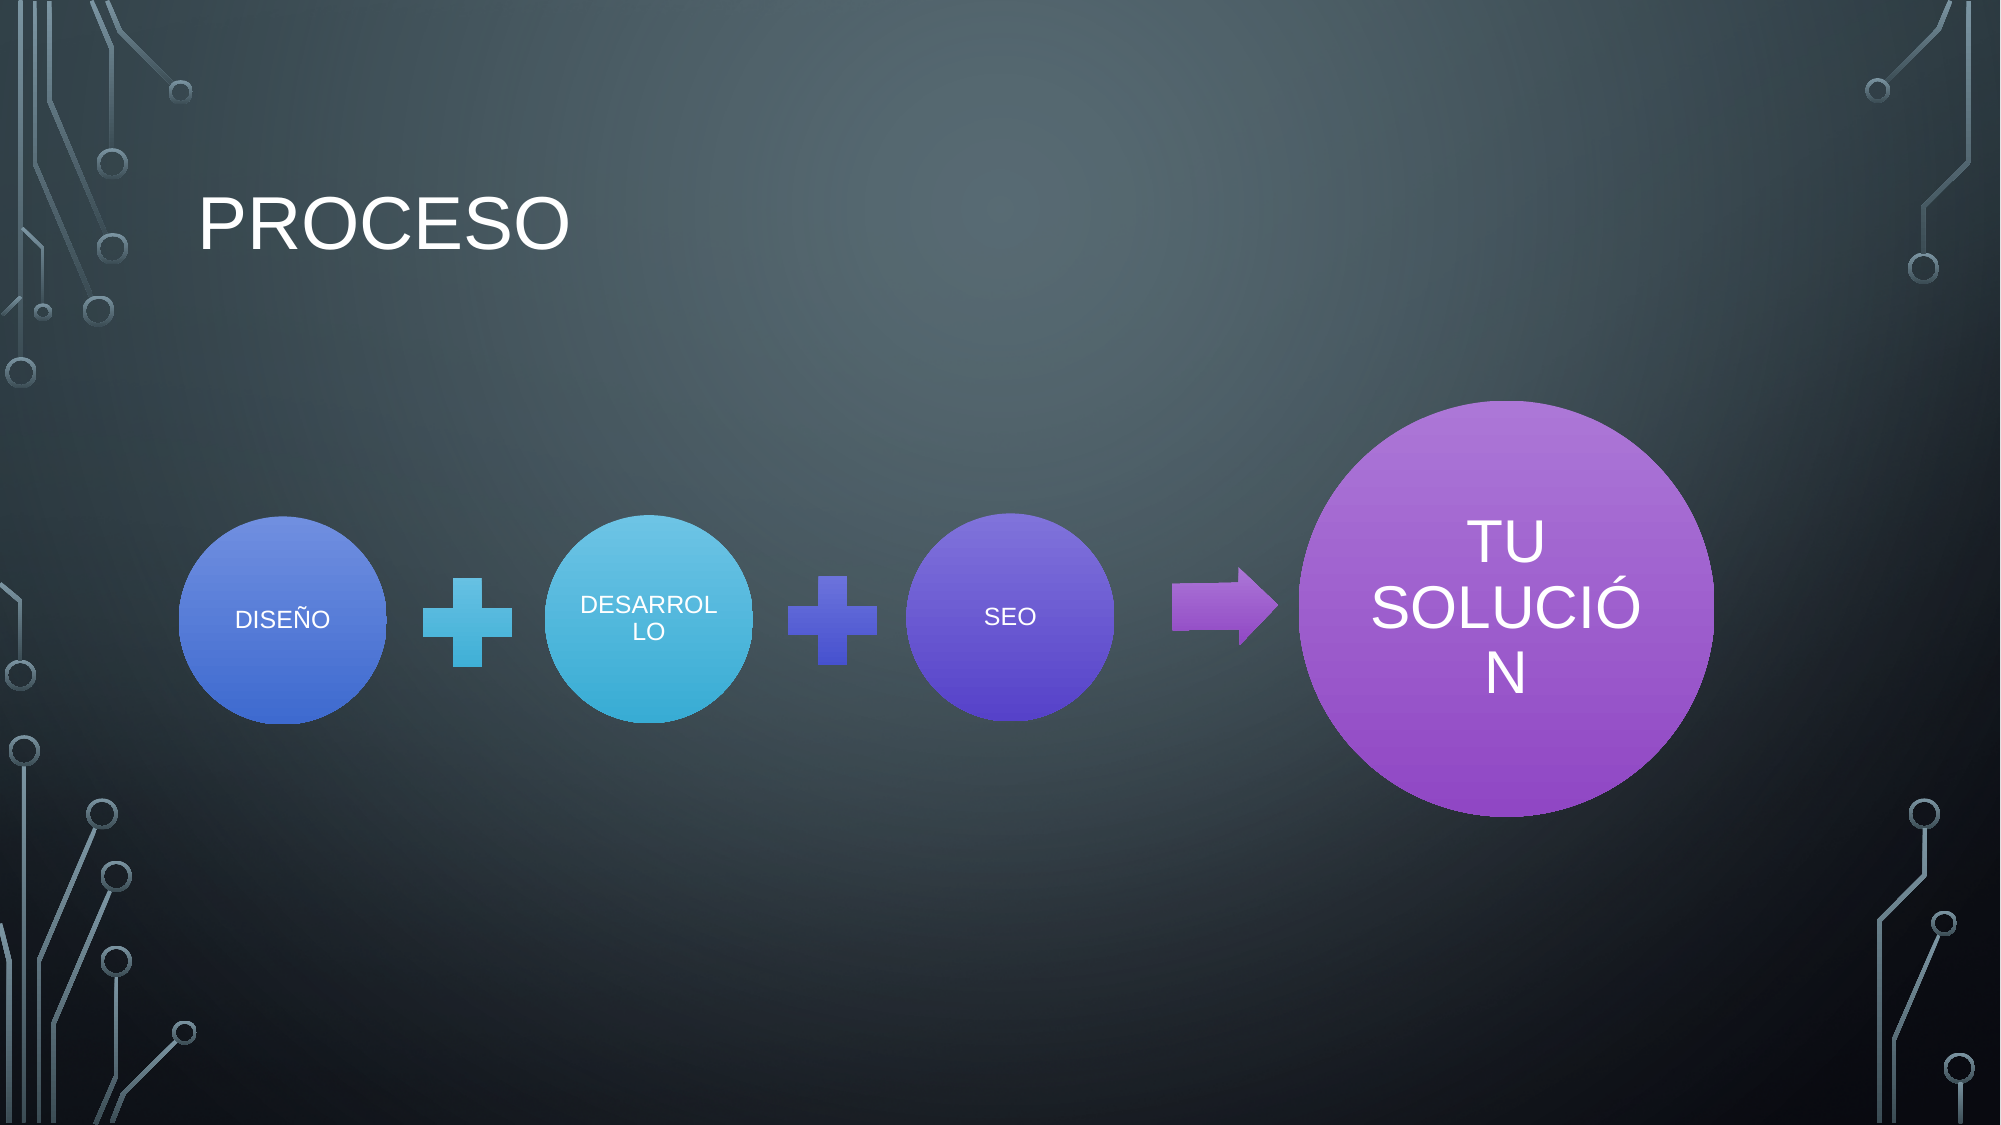

# Proceso
DESARROLLO

DISEÑO

SEO

TU SOLUCIÓN